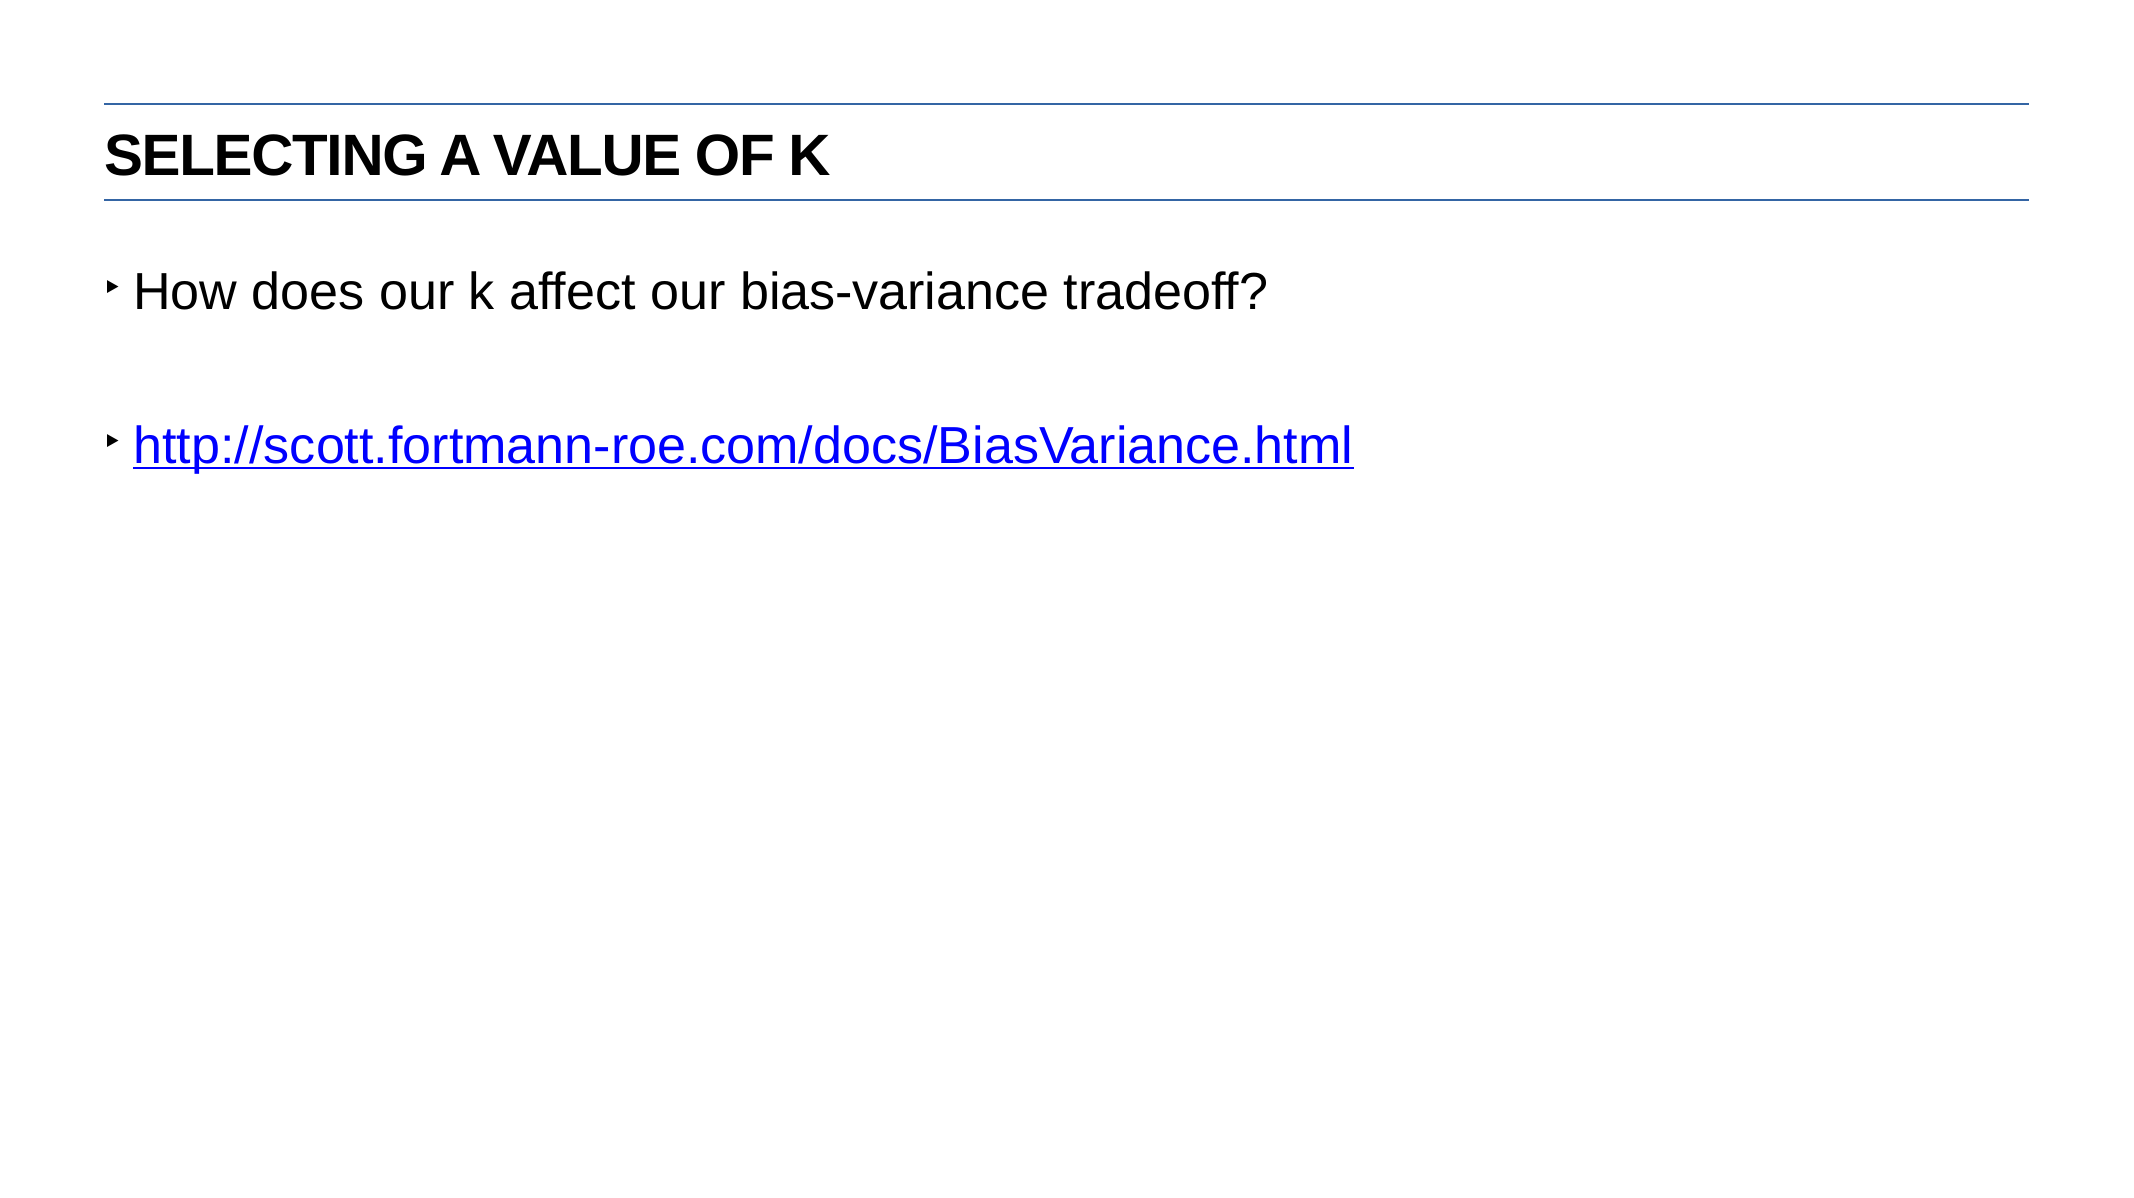

Selecting a value of k

How does our k affect our bias-variance tradeoff?

http://scott.fortmann-roe.com/docs/BiasVariance.html